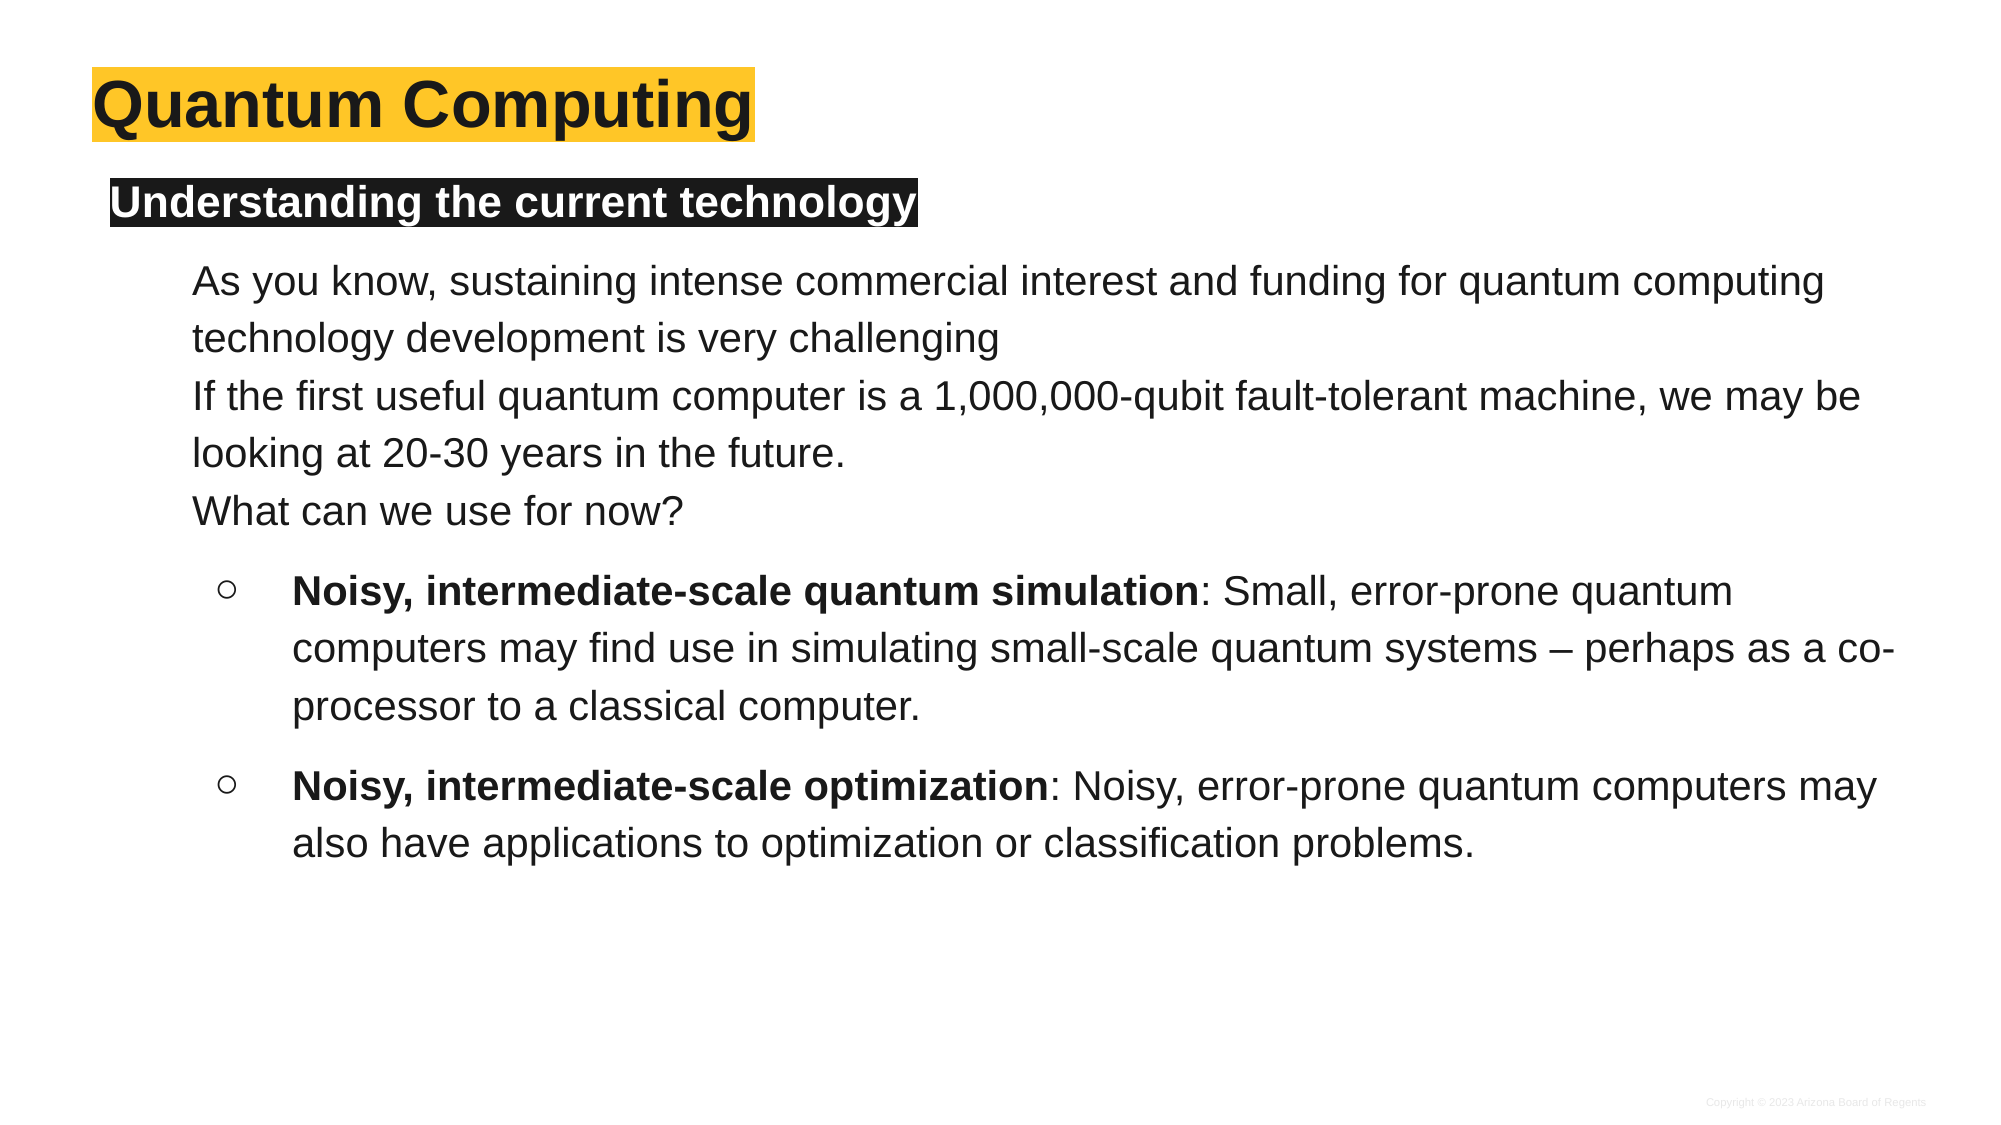

# Quantum Computing
Understanding the current technology
As you know, sustaining intense commercial interest and funding for quantum computing technology development is very challenging
If the first useful quantum computer is a 1,000,000-qubit fault-tolerant machine, we may be looking at 20-30 years in the future.
What can we use for now?
Noisy, intermediate-scale quantum simulation: Small, error-prone quantum computers may find use in simulating small-scale quantum systems – perhaps as a co-processor to a classical computer.
Noisy, intermediate-scale optimization: Noisy, error-prone quantum computers may also have applications to optimization or classification problems.